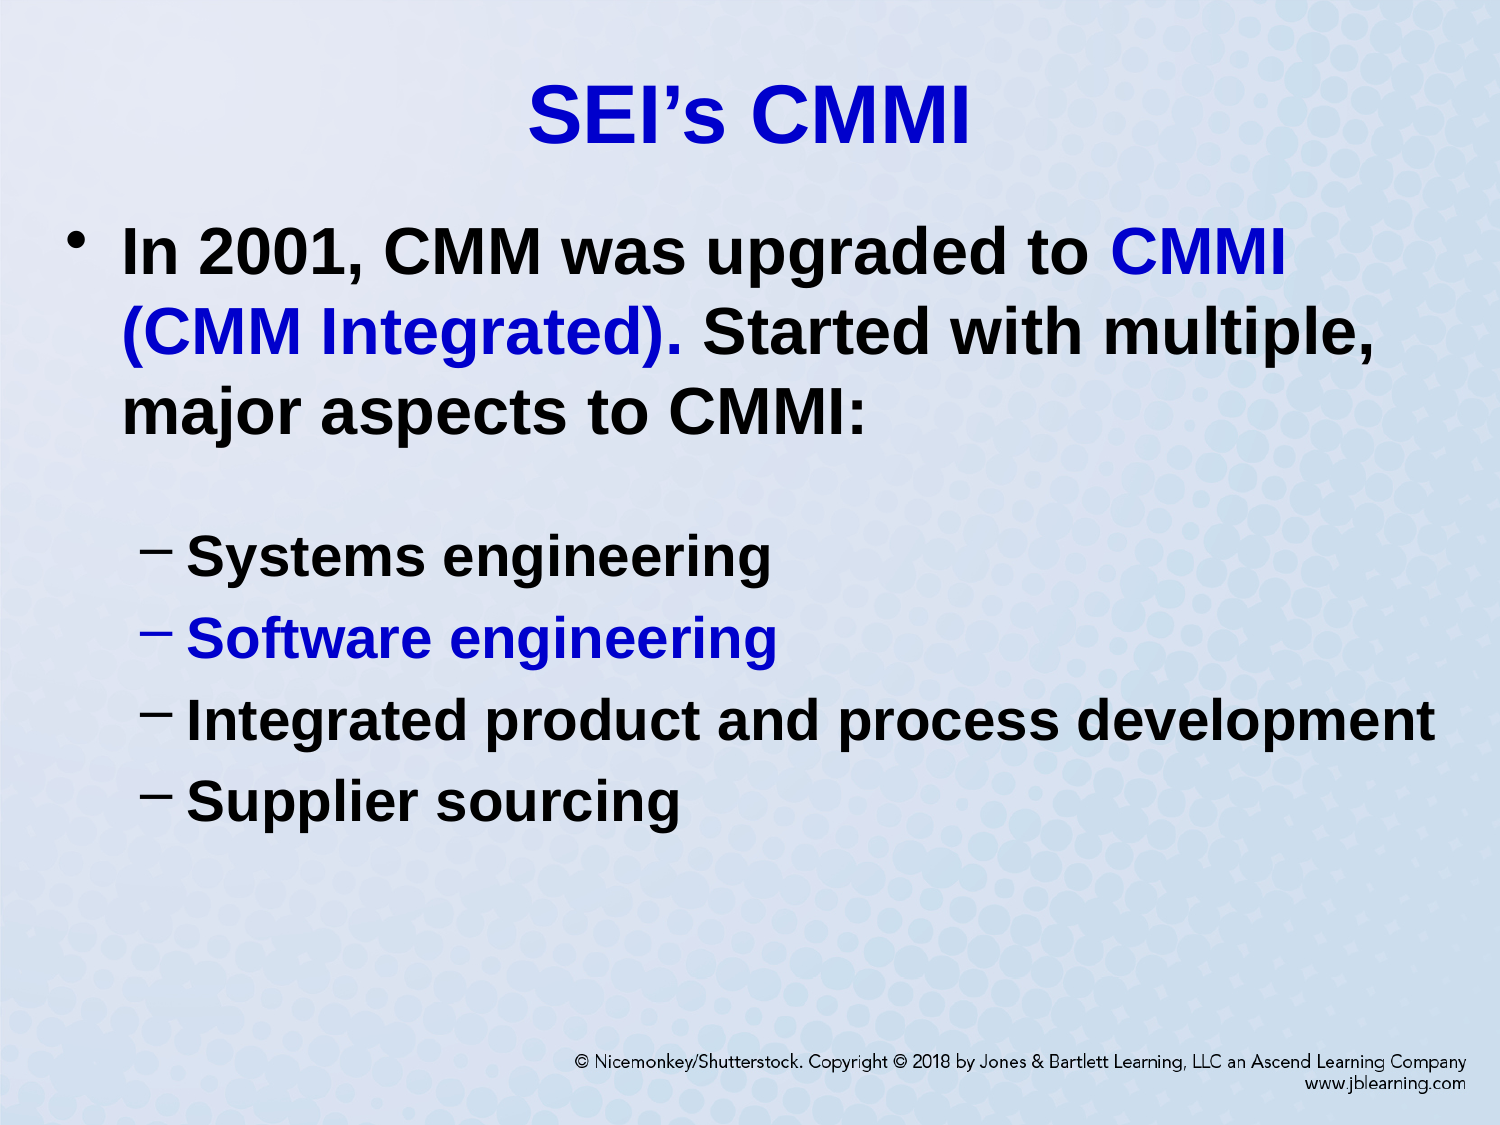

# SEI’s CMMI
In 2001, CMM was upgraded to CMMI (CMM Integrated). Started with multiple, major aspects to CMMI:

Systems engineering
Software engineering
Integrated product and process development
Supplier sourcing